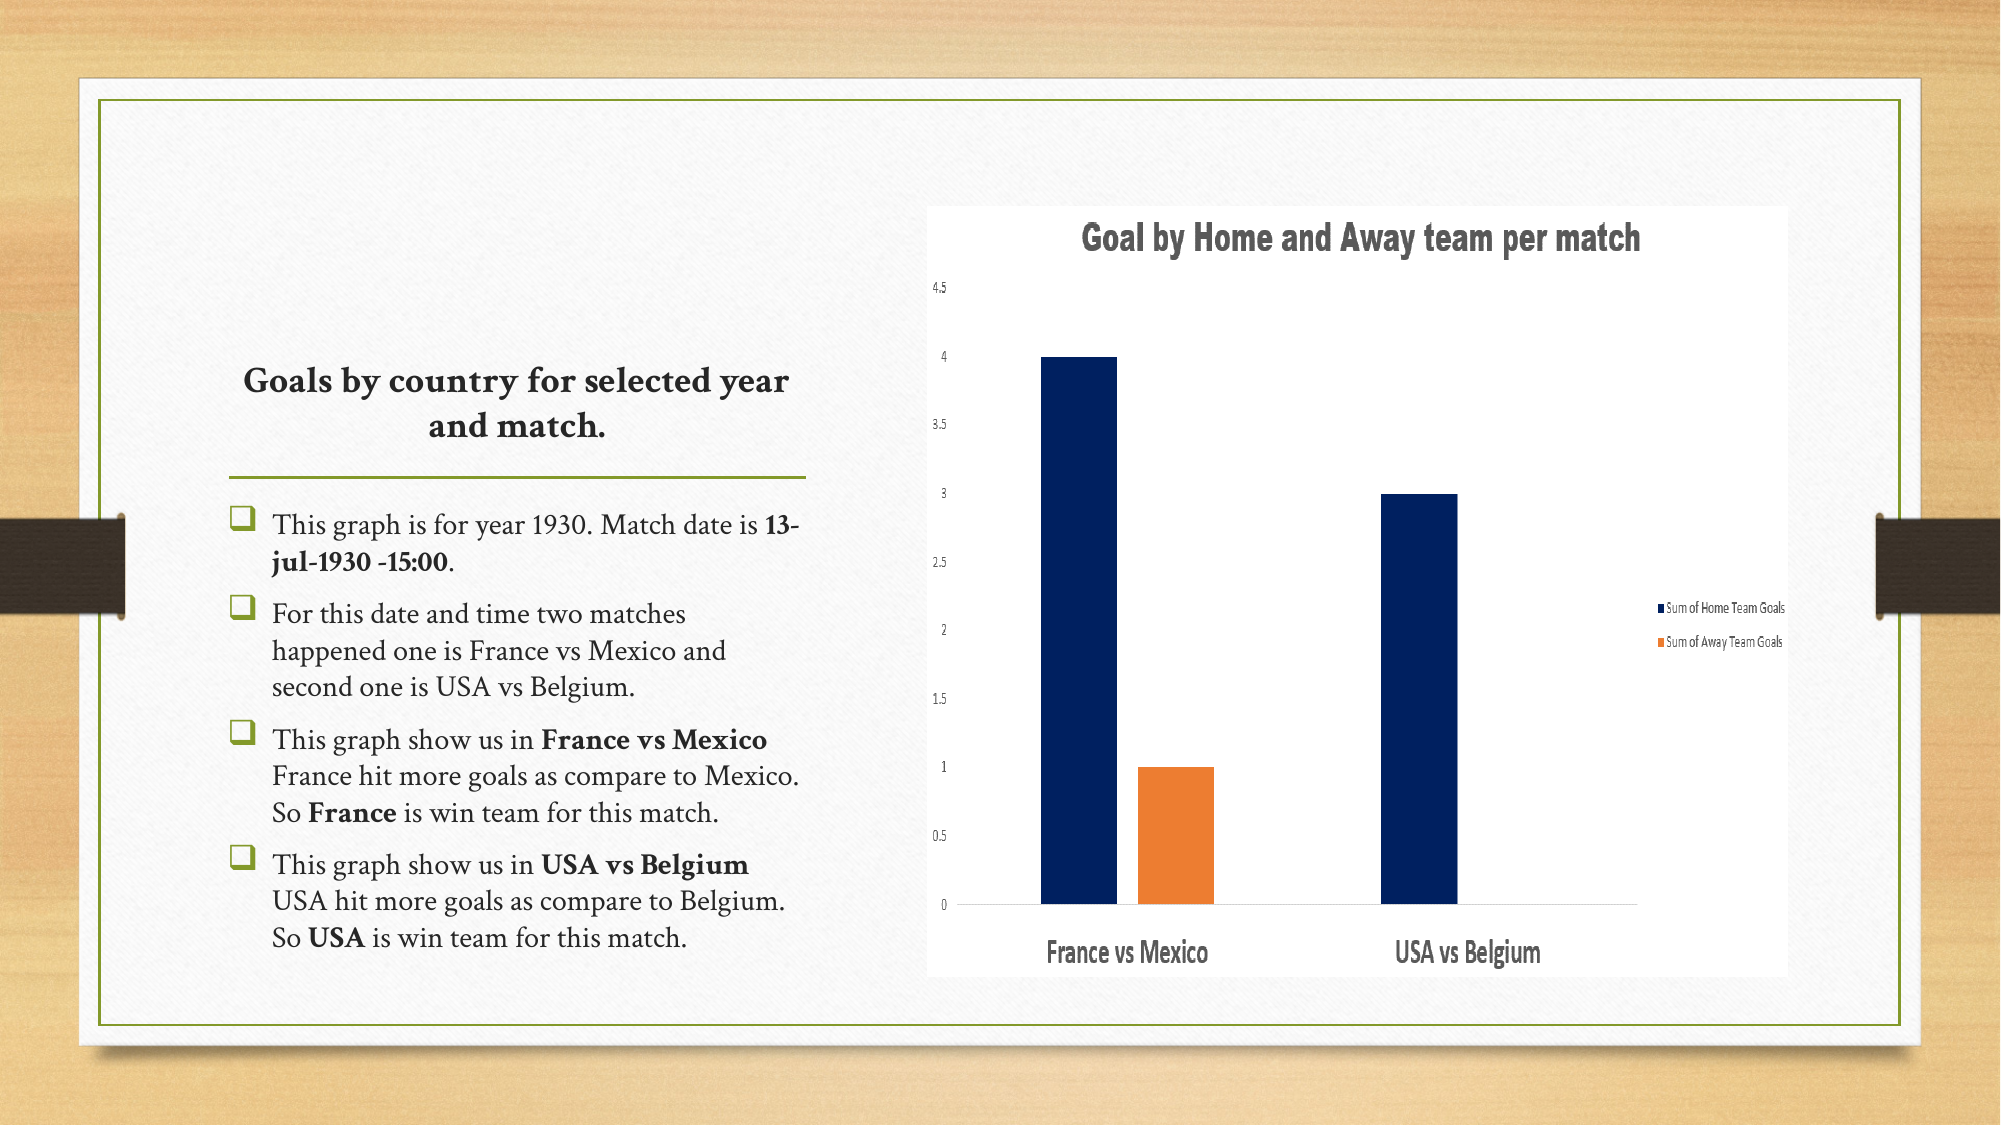

### Chart

| Category |
|---|

### Chart

| Category |
|---|

### Chart

| Category |
|---|
# Goals by country for selected year and match.
This graph is for year 1930. Match date is 13-jul-1930 -15:00.
For this date and time two matches happened one is France vs Mexico and second one is USA vs Belgium.
This graph show us in France vs Mexico France hit more goals as compare to Mexico. So France is win team for this match.
This graph show us in USA vs Belgium USA hit more goals as compare to Belgium. So USA is win team for this match.